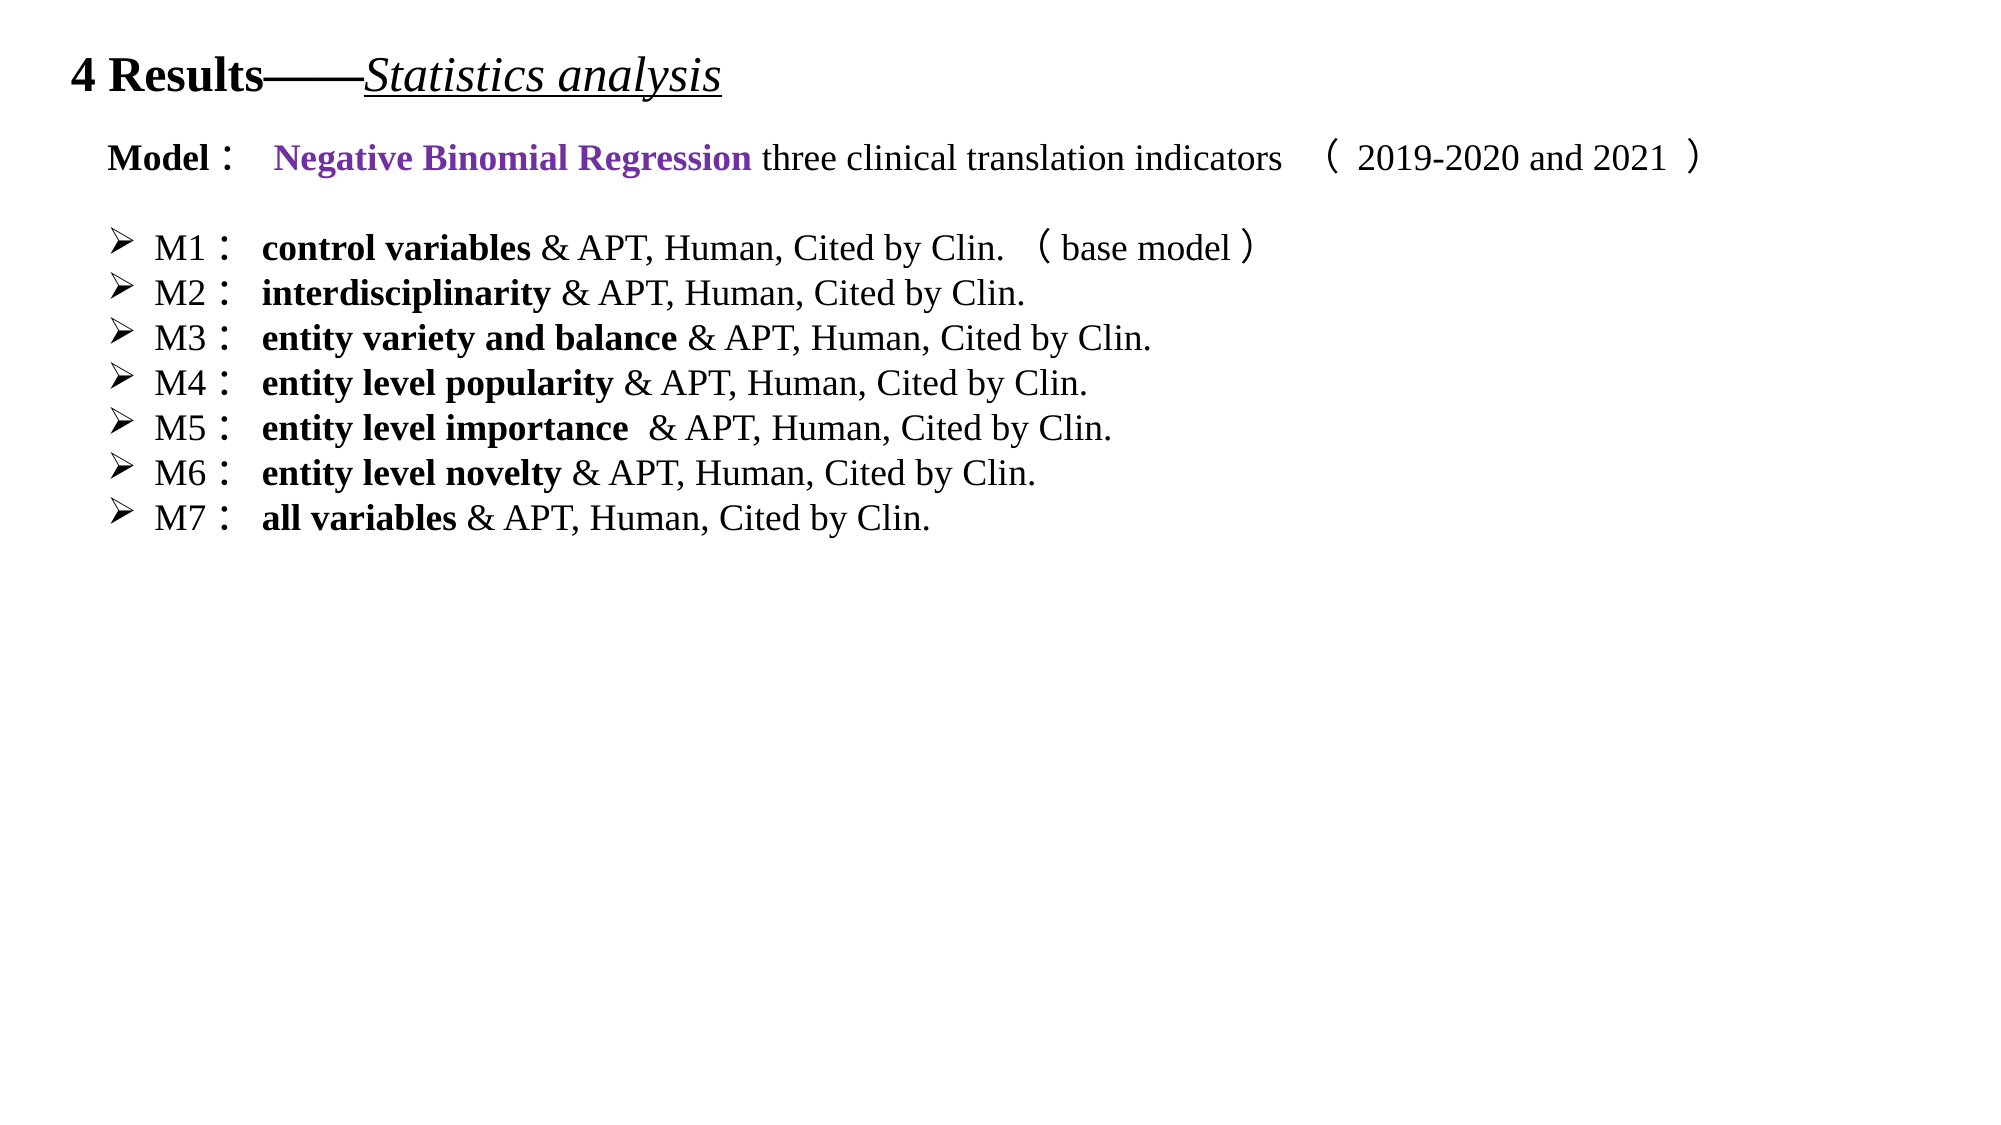

4 Results——Statistics analysis

Model： Negative Binomial Regression three clinical translation indicators （ 2019-2020 and 2021 ）

M1：control variables & APT, Human, Cited by Clin.（base model）
M2：interdisciplinarity & APT, Human, Cited by Clin.
M3：entity variety and balance & APT, Human, Cited by Clin.
M4：entity level popularity & APT, Human, Cited by Clin.
M5：entity level importance  & APT, Human, Cited by Clin.
M6：entity level novelty & APT, Human, Cited by Clin.
M7：all variables & APT, Human, Cited by Clin.